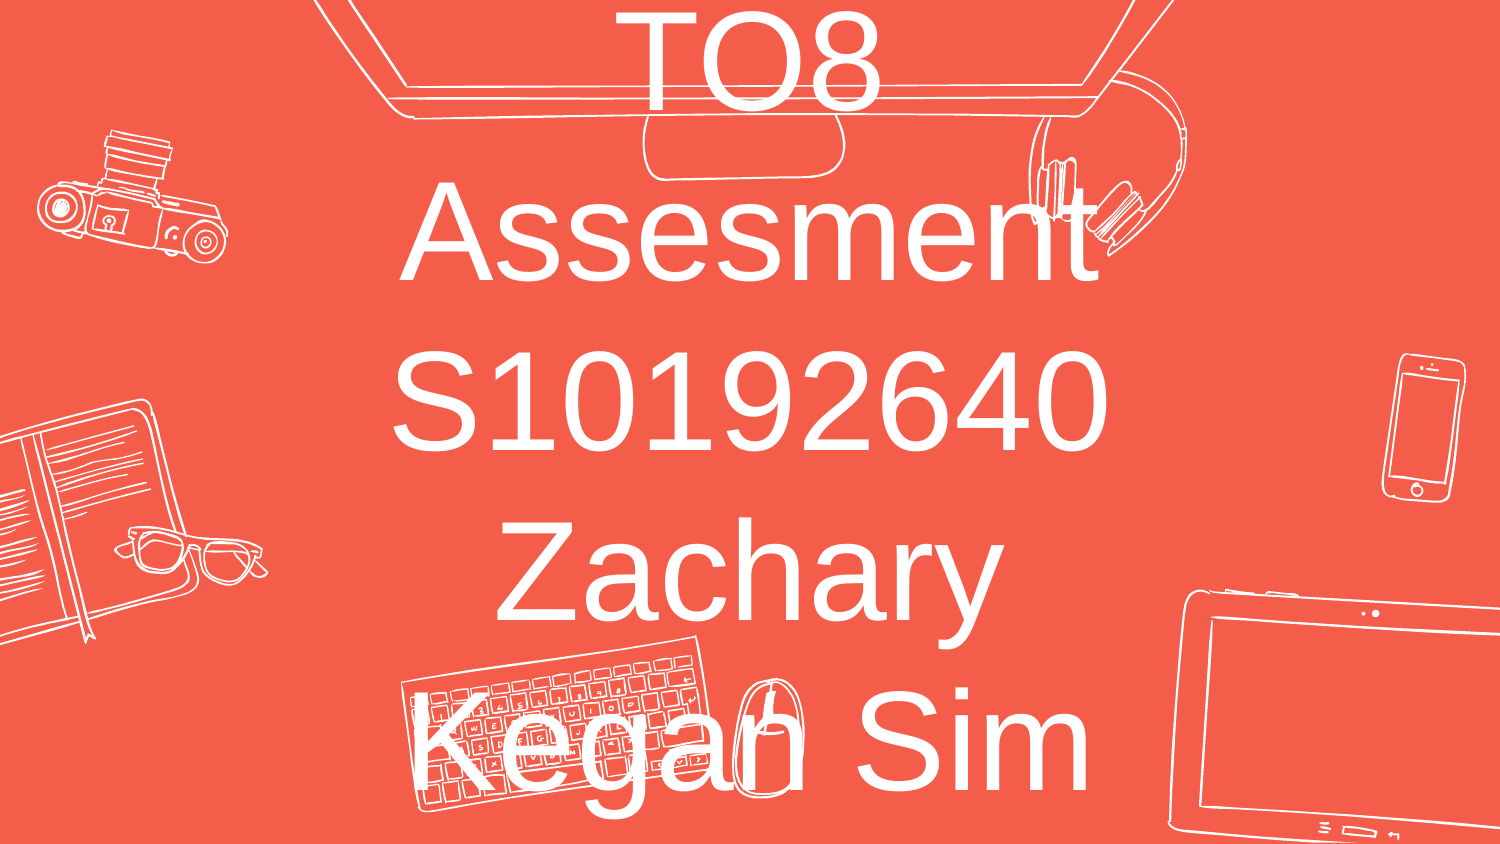

# TO8 Assesment S10192640 Zachary Kegan Sim